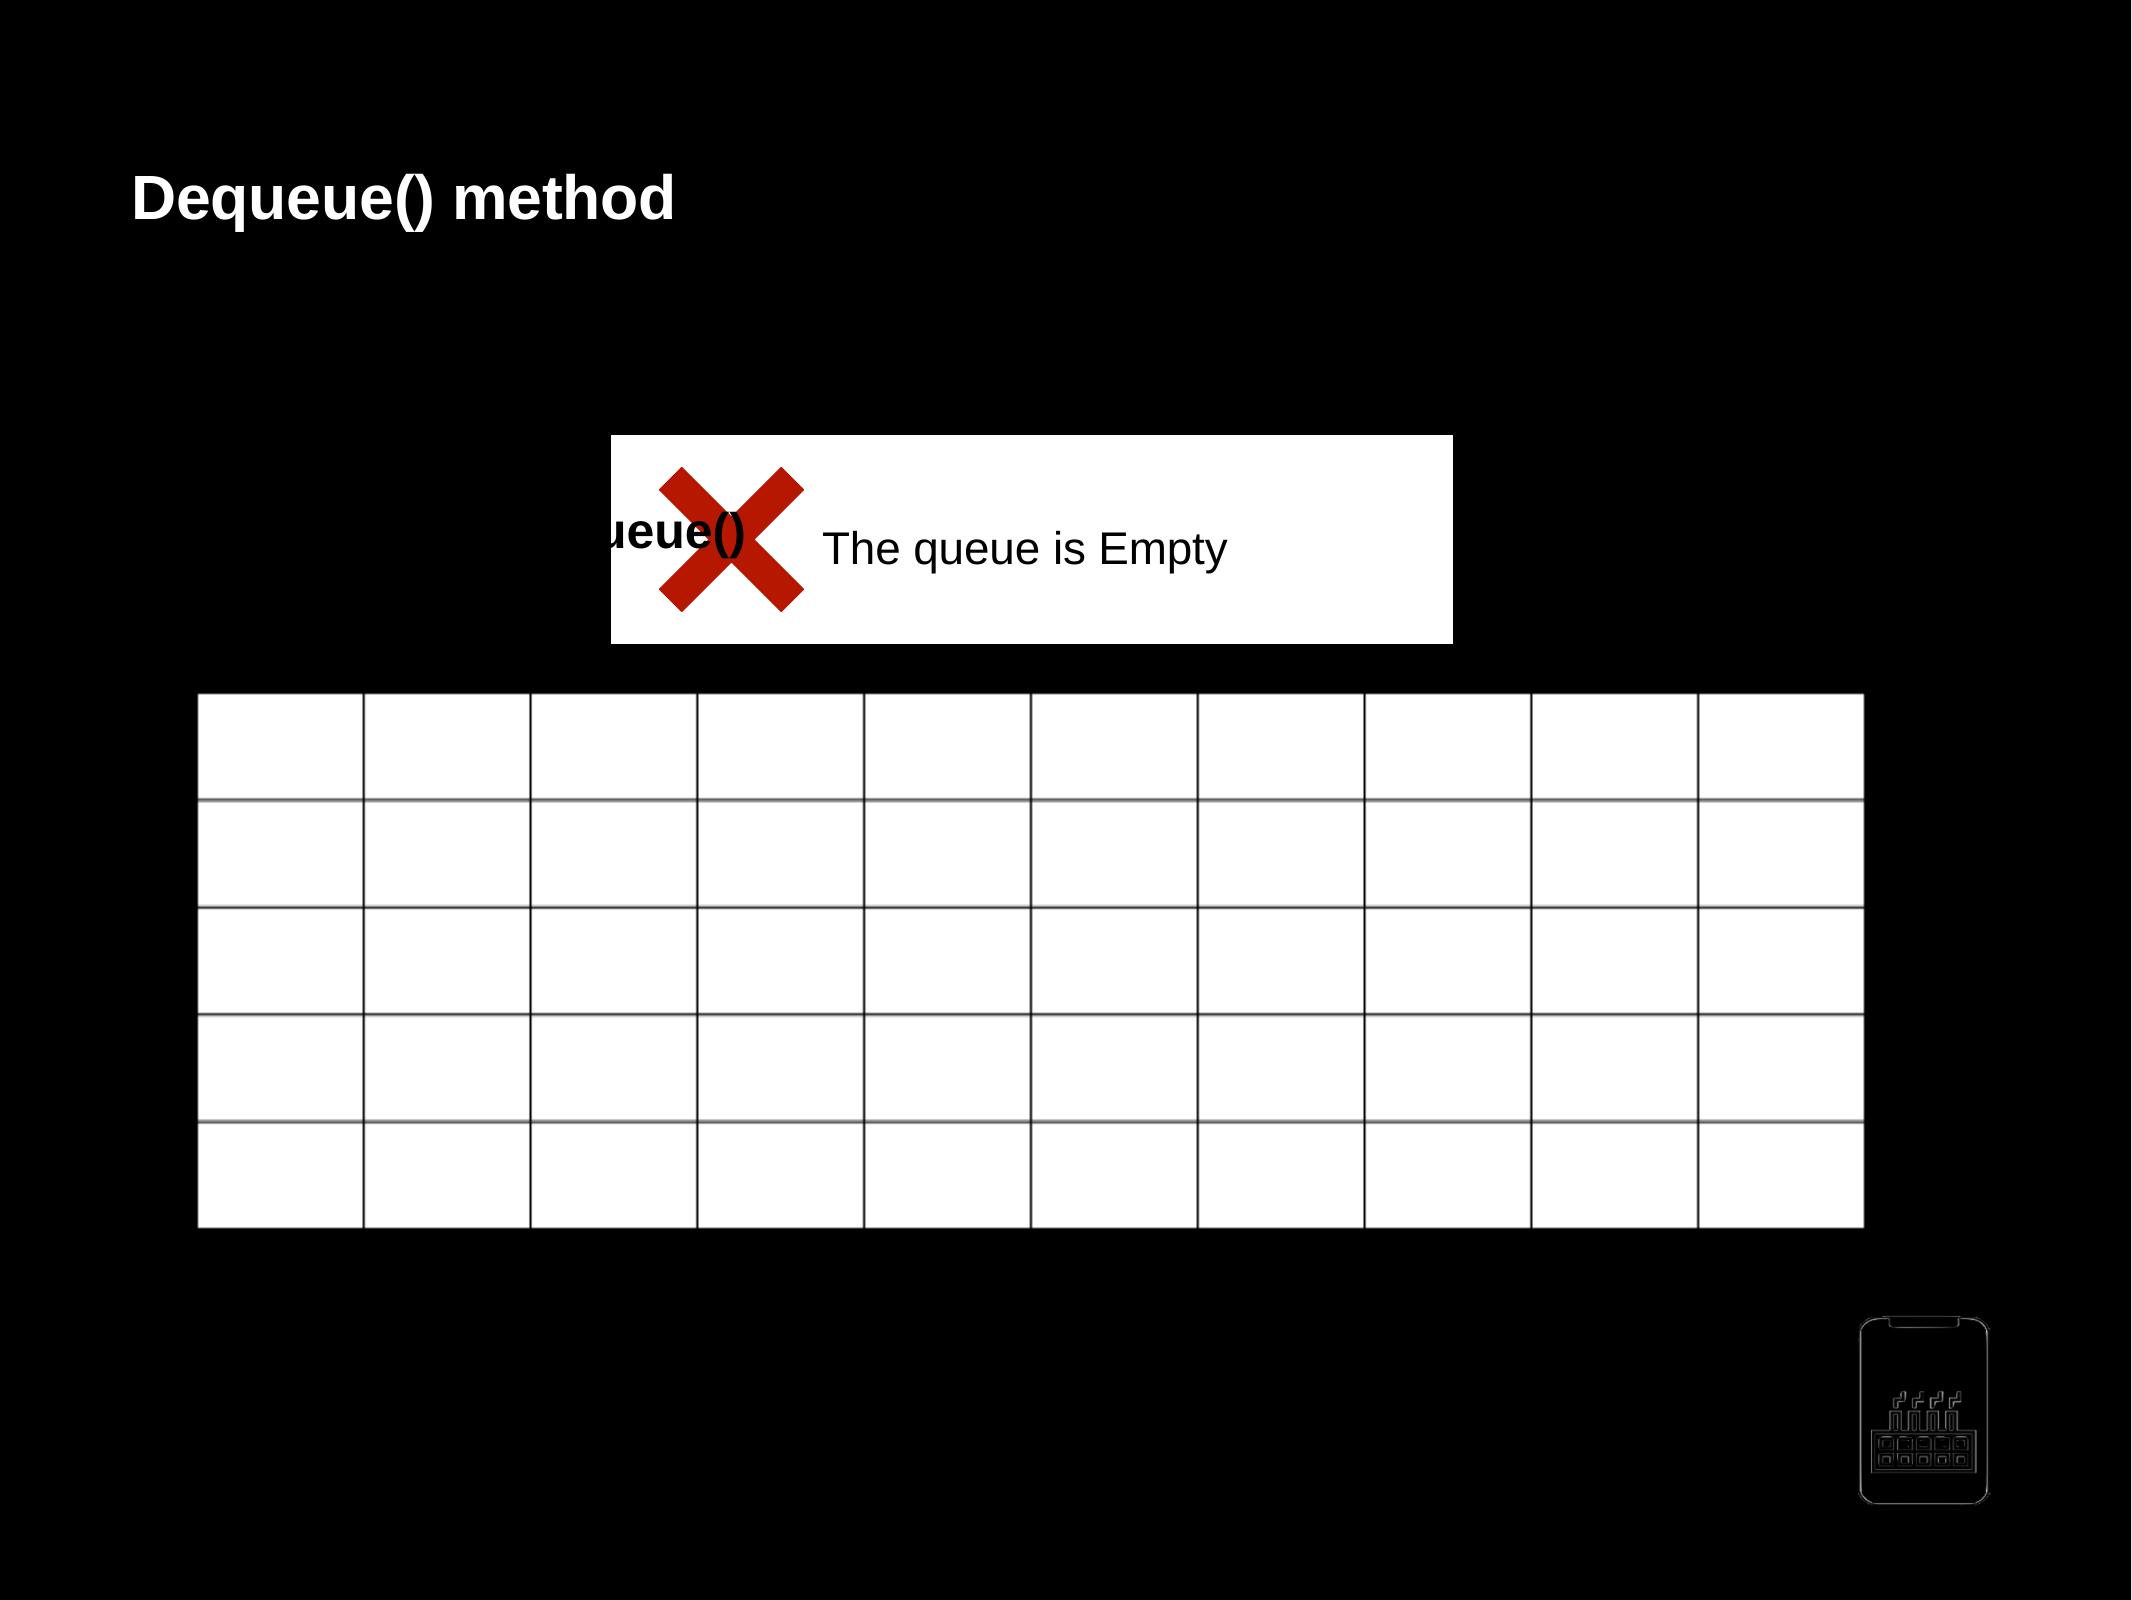

Dequeue() method
customQueue =[]

customQueue.dequeue()
The queue is Empty

AppMillers
www.appmillers.com